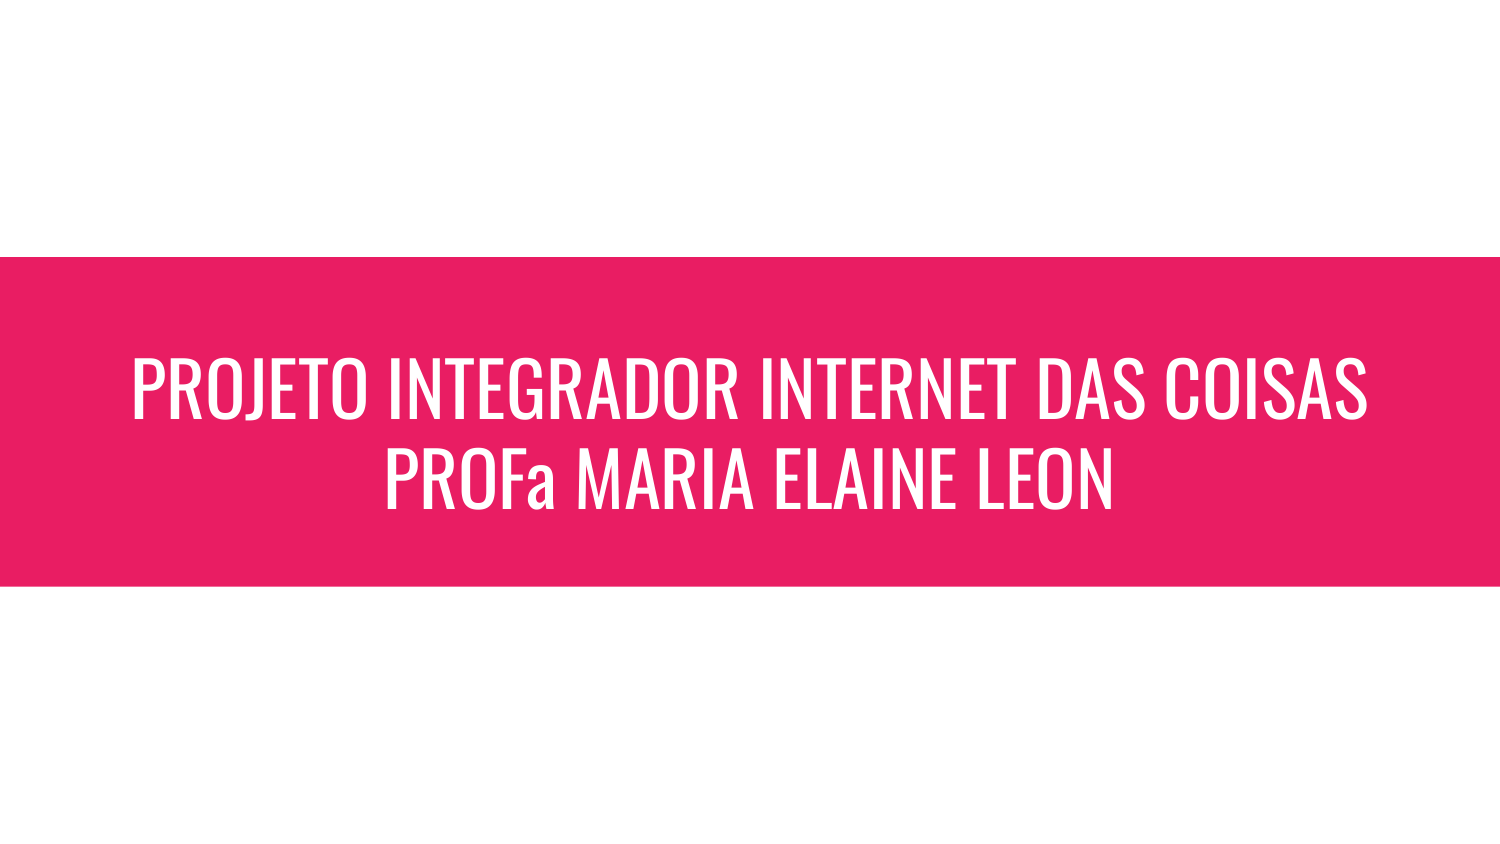

# PROJETO INTEGRADOR INTERNET DAS COISAS PROFa MARIA ELAINE LEON